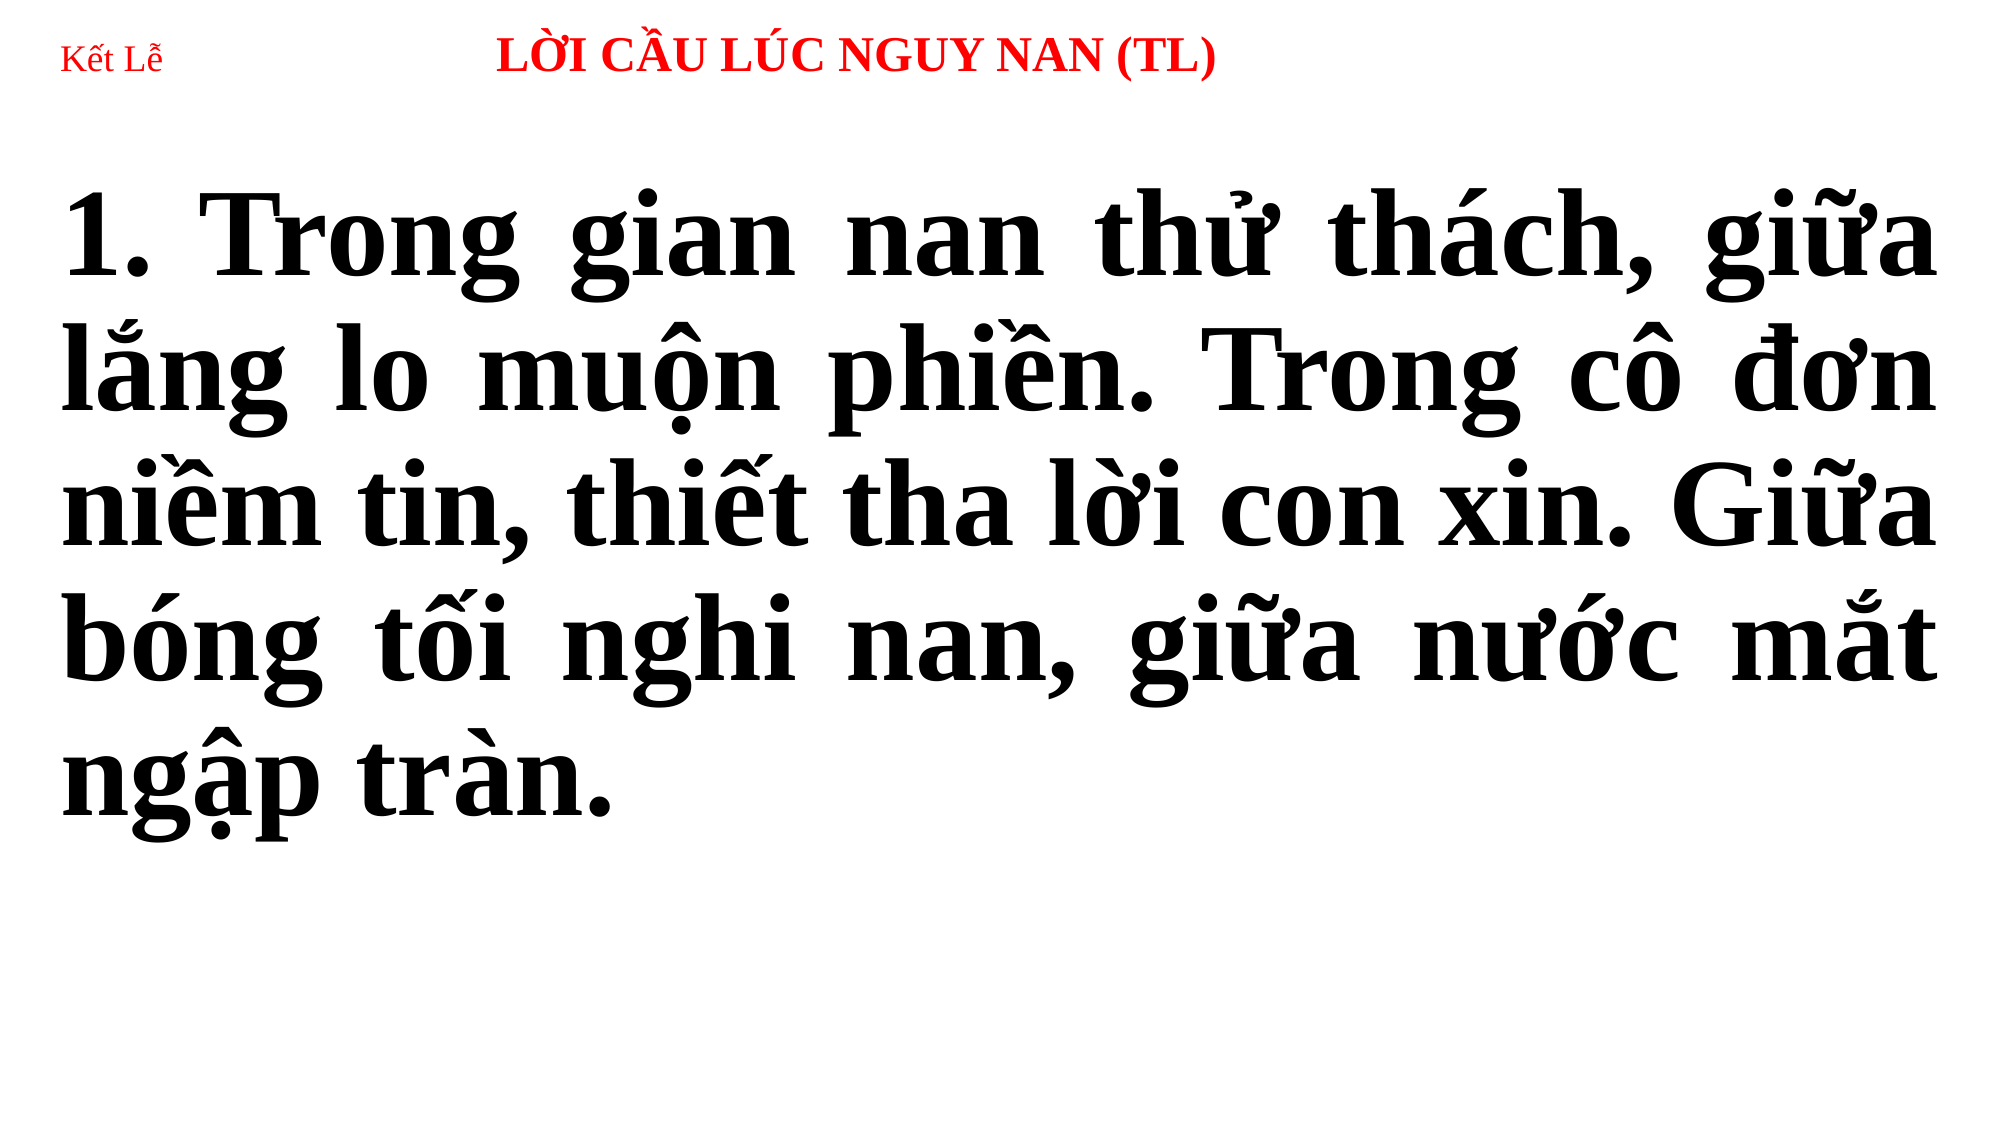

# Kết Lễ                                   LỜI CẦU LÚC NGUY NAN (TL)
1. Trong gian nan thử thách, giữa lắng lo muộn phiền. Trong cô đơn niềm tin, thiết tha lời con xin. Giữa bóng tối nghi nan, giữa nước mắt ngập tràn.